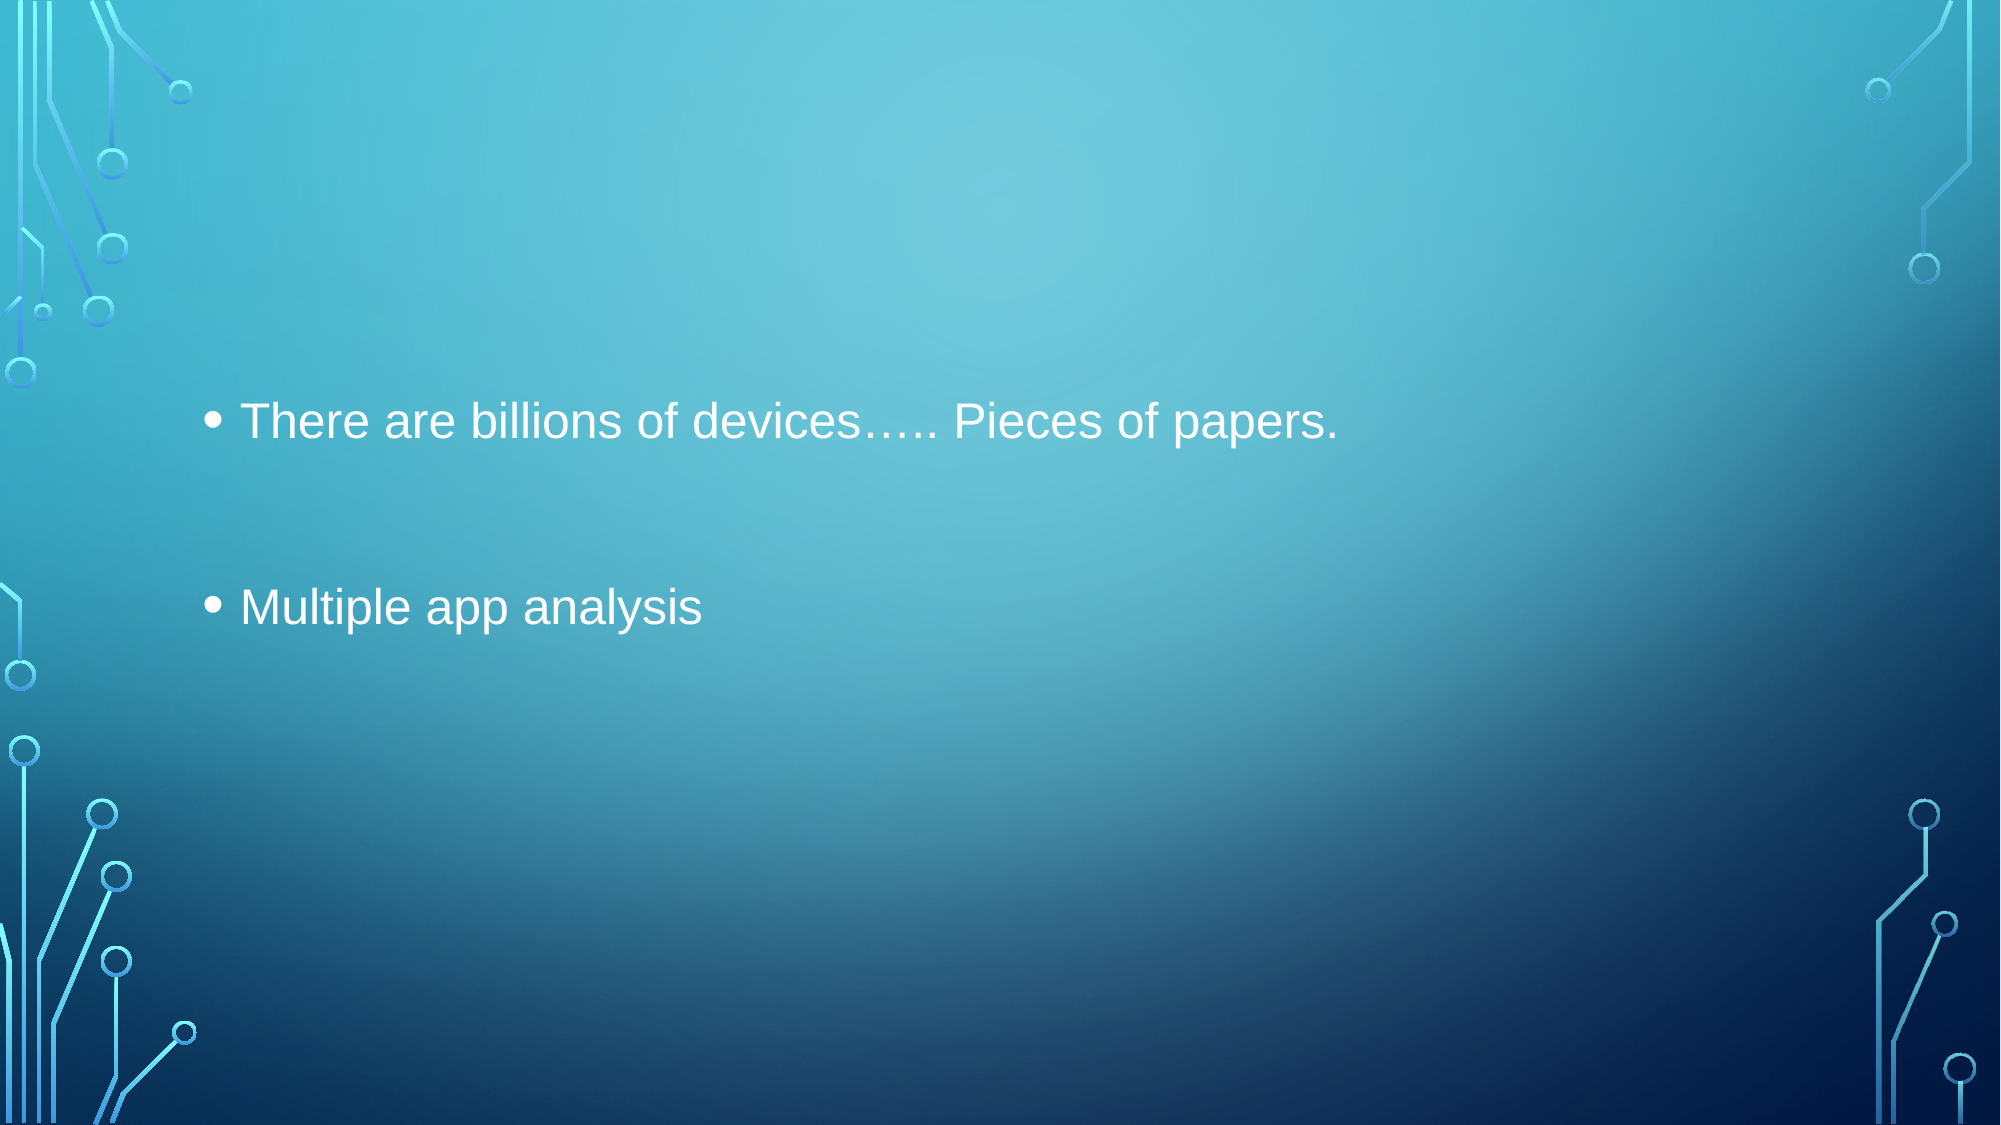

#
There are billions of devices….. Pieces of papers.

Multiple app analysis